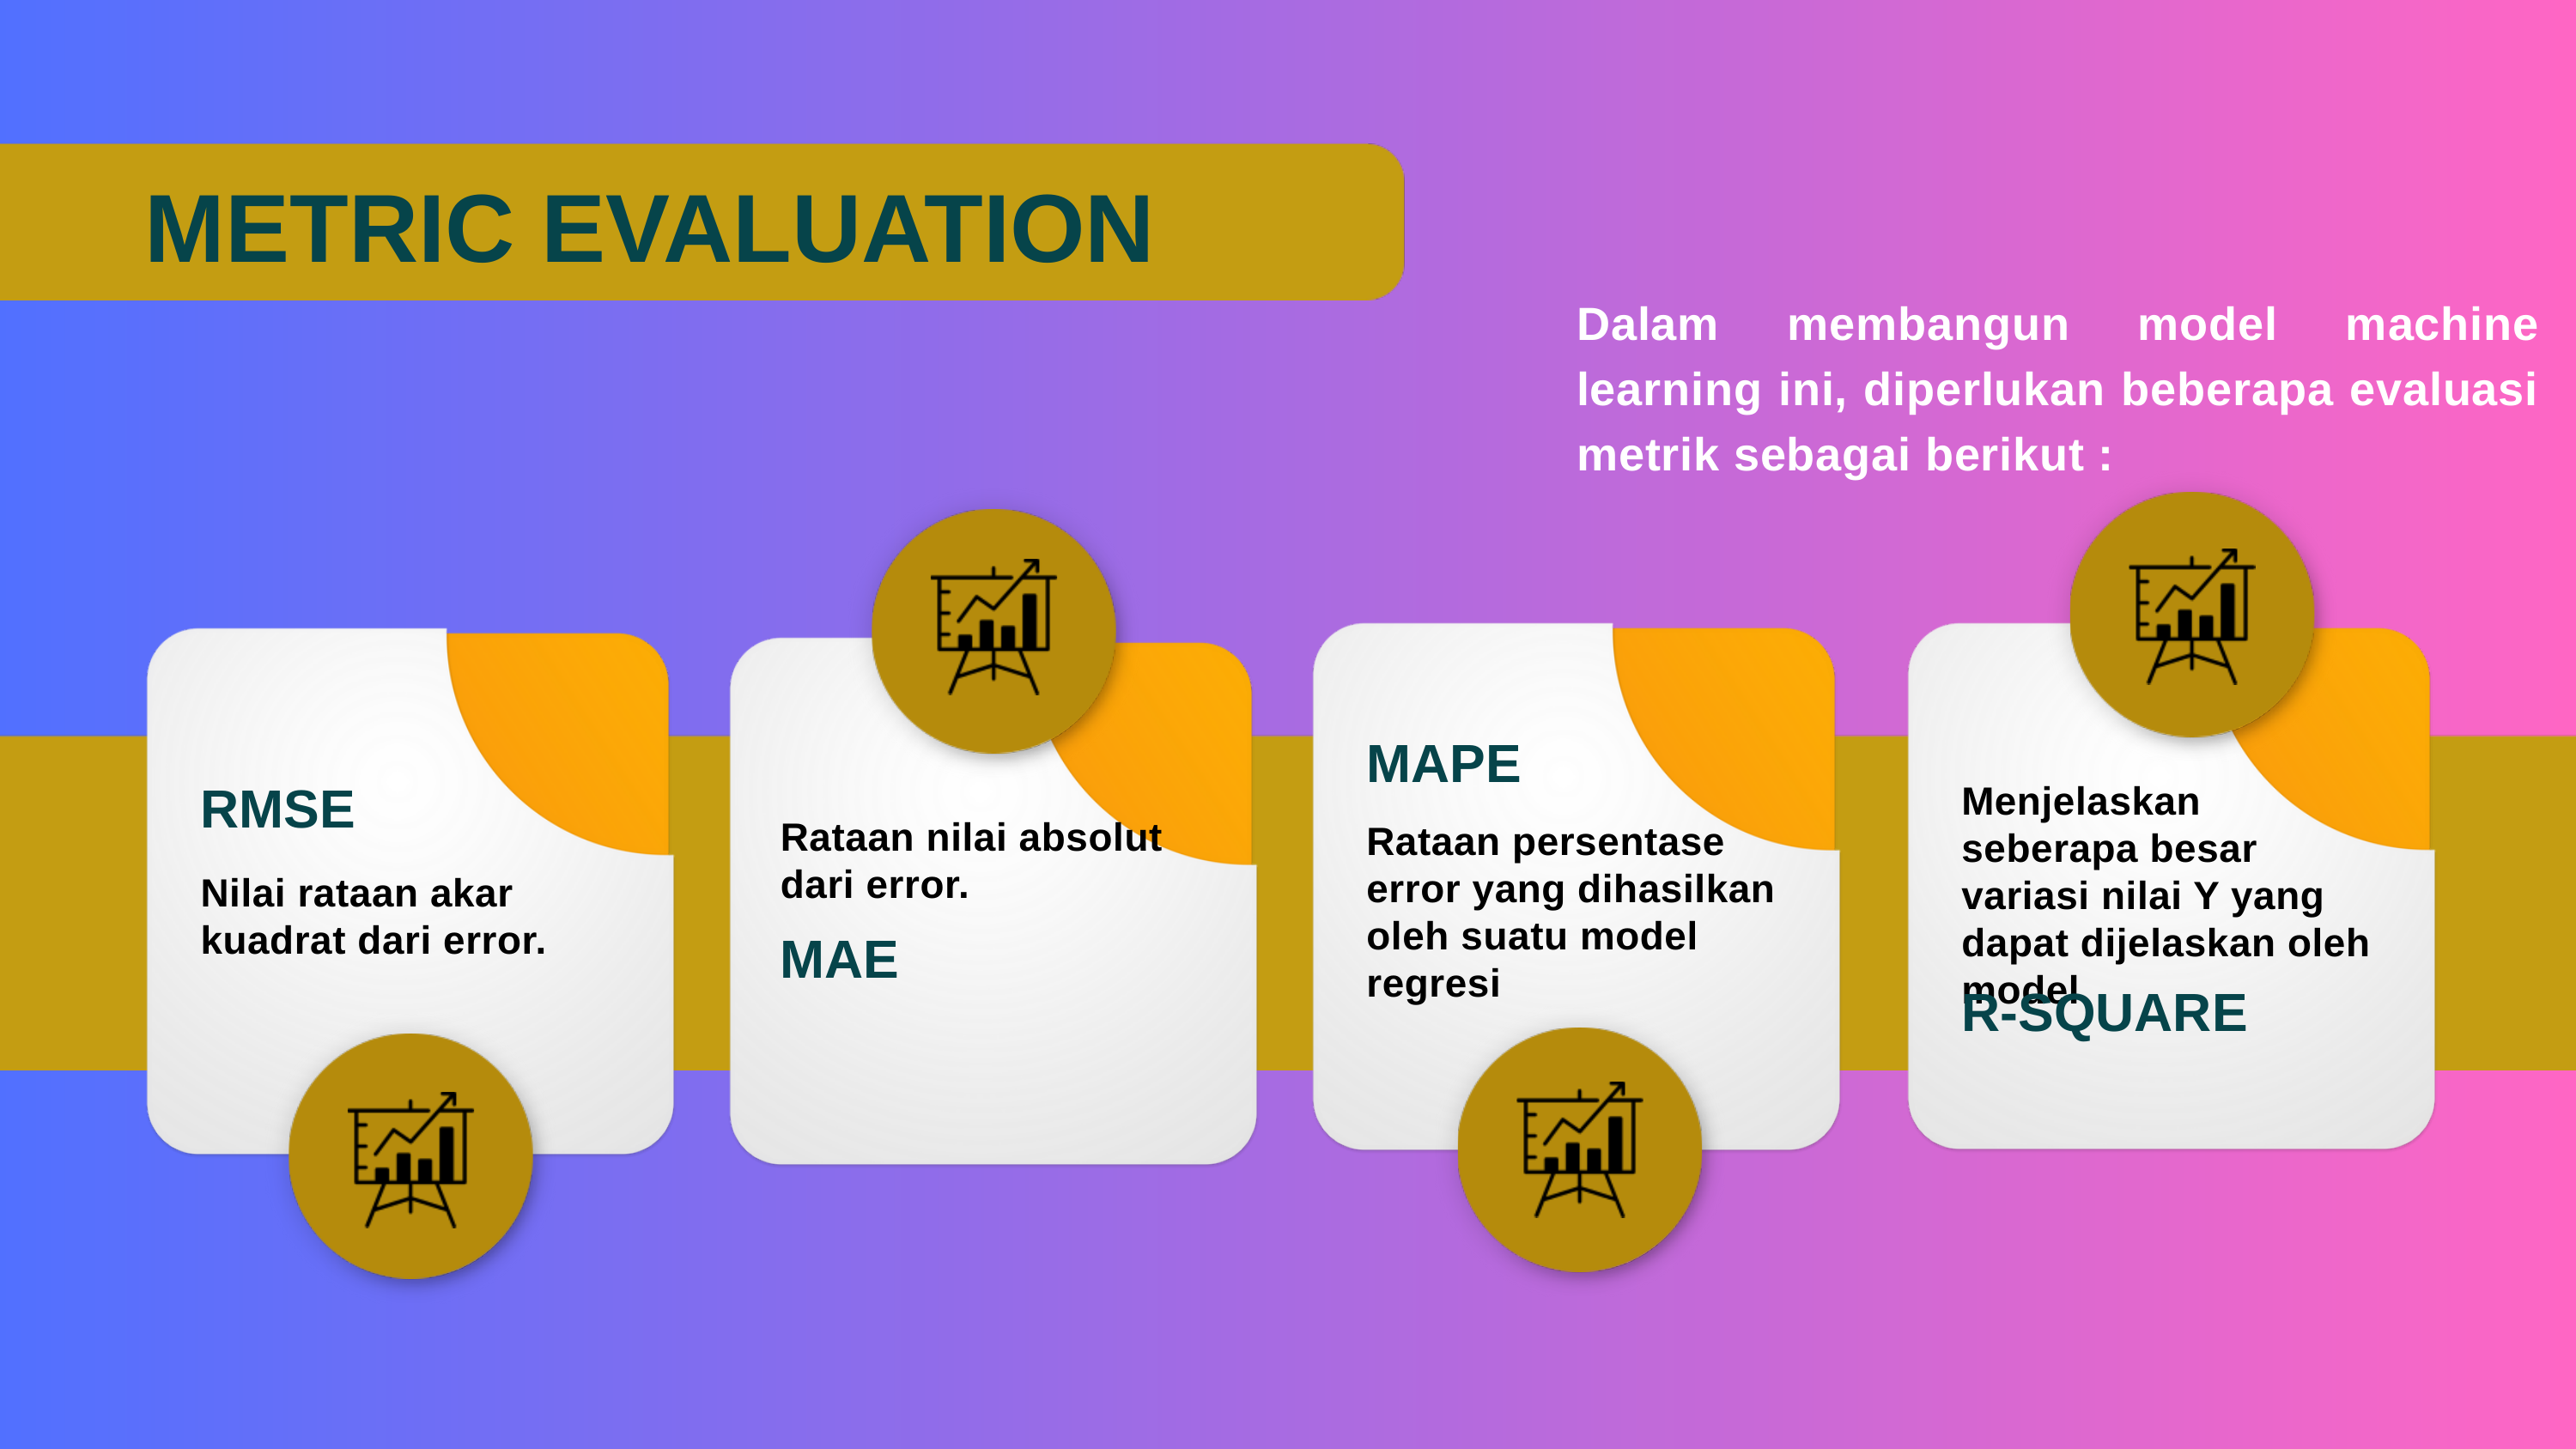

METRIC EVALUATION
Dalam membangun model machine learning ini, diperlukan beberapa evaluasi metrik sebagai berikut :

MAPE
RMSE
Menjelaskan seberapa besar variasi nilai Y yang dapat dijelaskan oleh model

Rataan nilai absolut dari error.

Rataan persentase error yang dihasilkan oleh suatu model regresi

Nilai rataan akar kuadrat dari error.

MAE
R-SQUARE